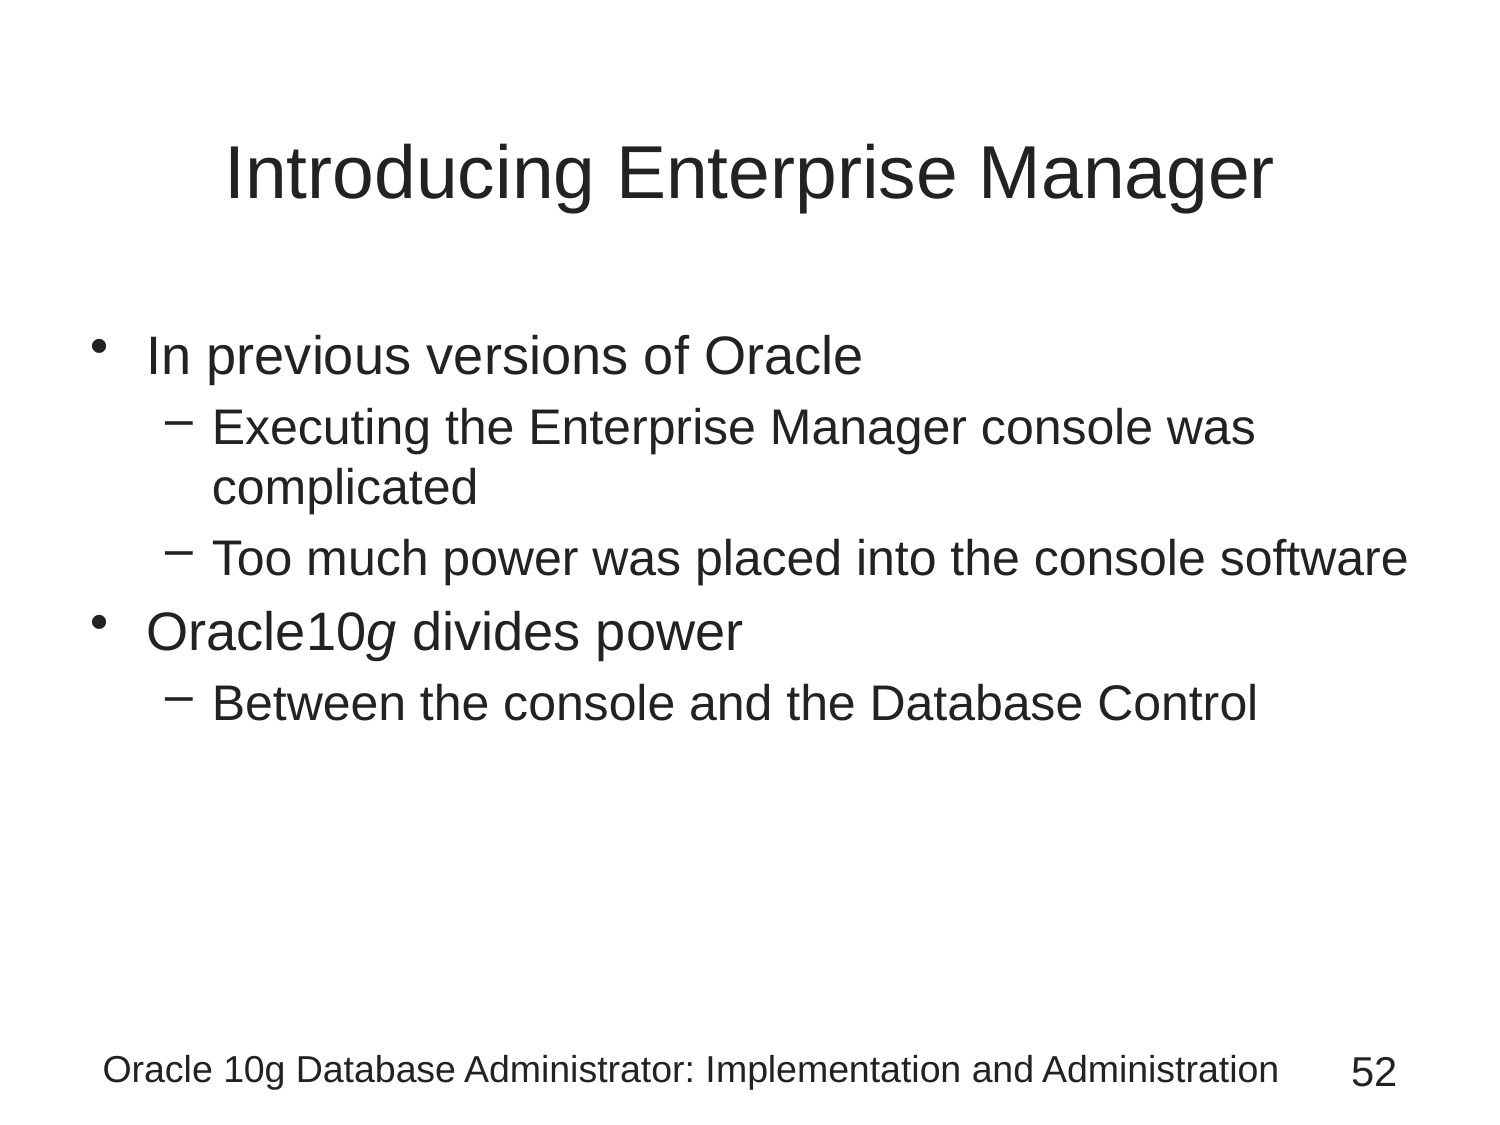

# Introducing Enterprise Manager
In previous versions of Oracle
Executing the Enterprise Manager console was complicated
Too much power was placed into the console software
Oracle10g divides power
Between the console and the Database Control
Oracle 10g Database Administrator: Implementation and Administration
52